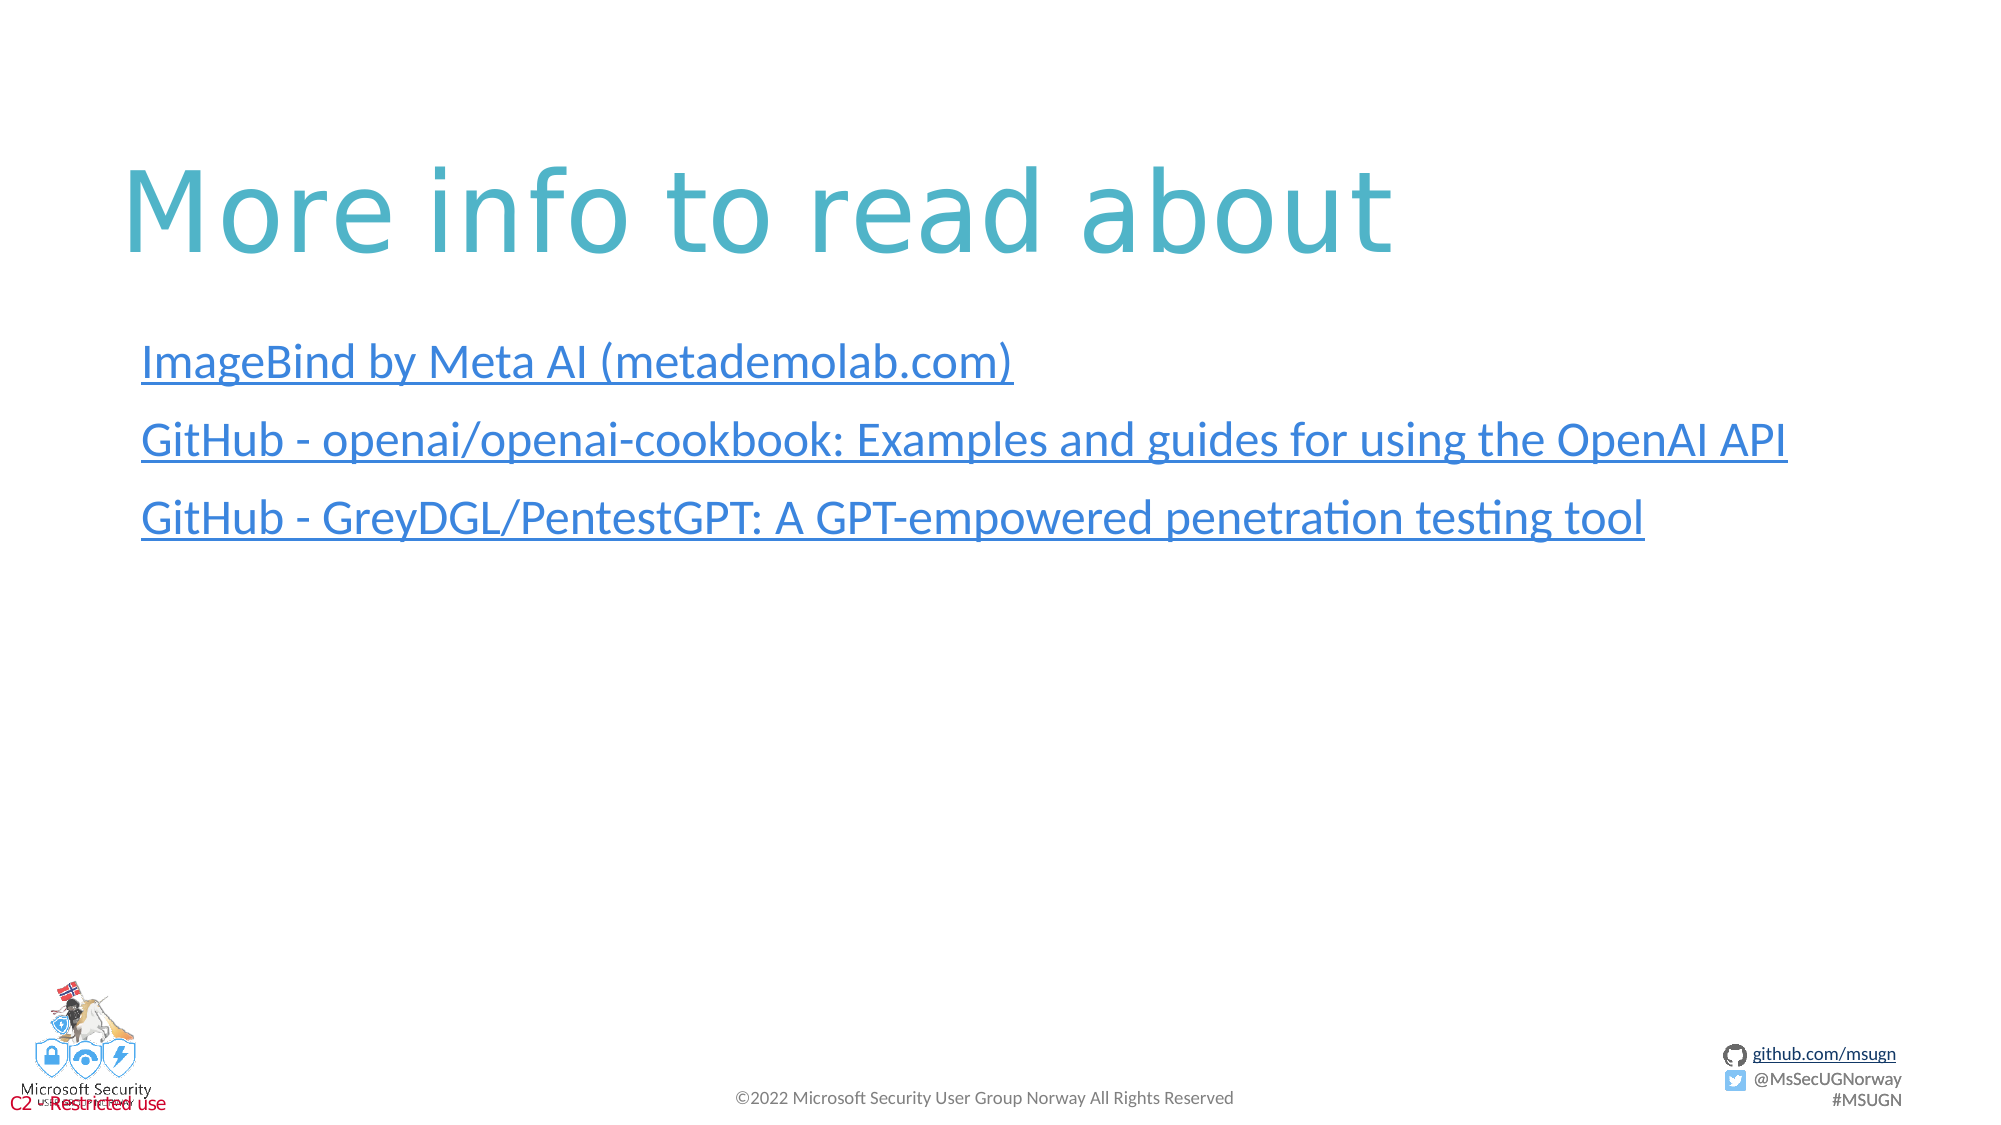

# More info to read about
ImageBind by Meta AI (metademolab.com)
GitHub - openai/openai-cookbook: Examples and guides for using the OpenAI API
GitHub - GreyDGL/PentestGPT: A GPT-empowered penetration testing tool